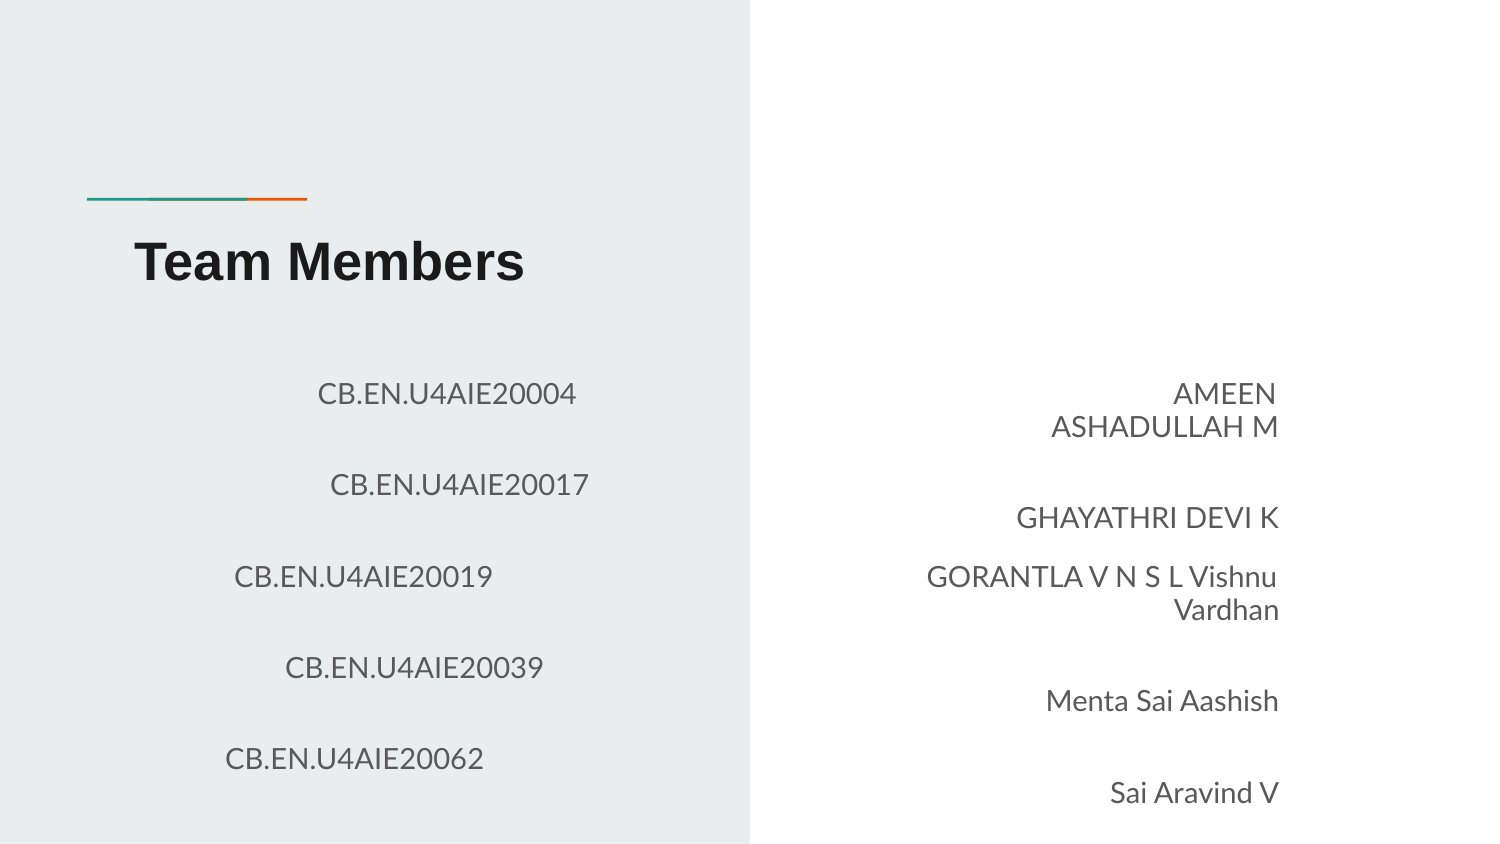

# Team Members
CB.EN.U4AIE20004                                                                                AMEEN ASHADULLAH M
CB.EN.U4AIE20017                                                                                             GHAYATHRI DEVI K
CB.EN.U4AIE20019                                                          GORANTLA V N S L Vishnu Vardhan
CB.EN.U4AIE20039                                                                                                   Menta Sai Aashish
CB.EN.U4AIE20062                                                                                                              Sai Aravind V